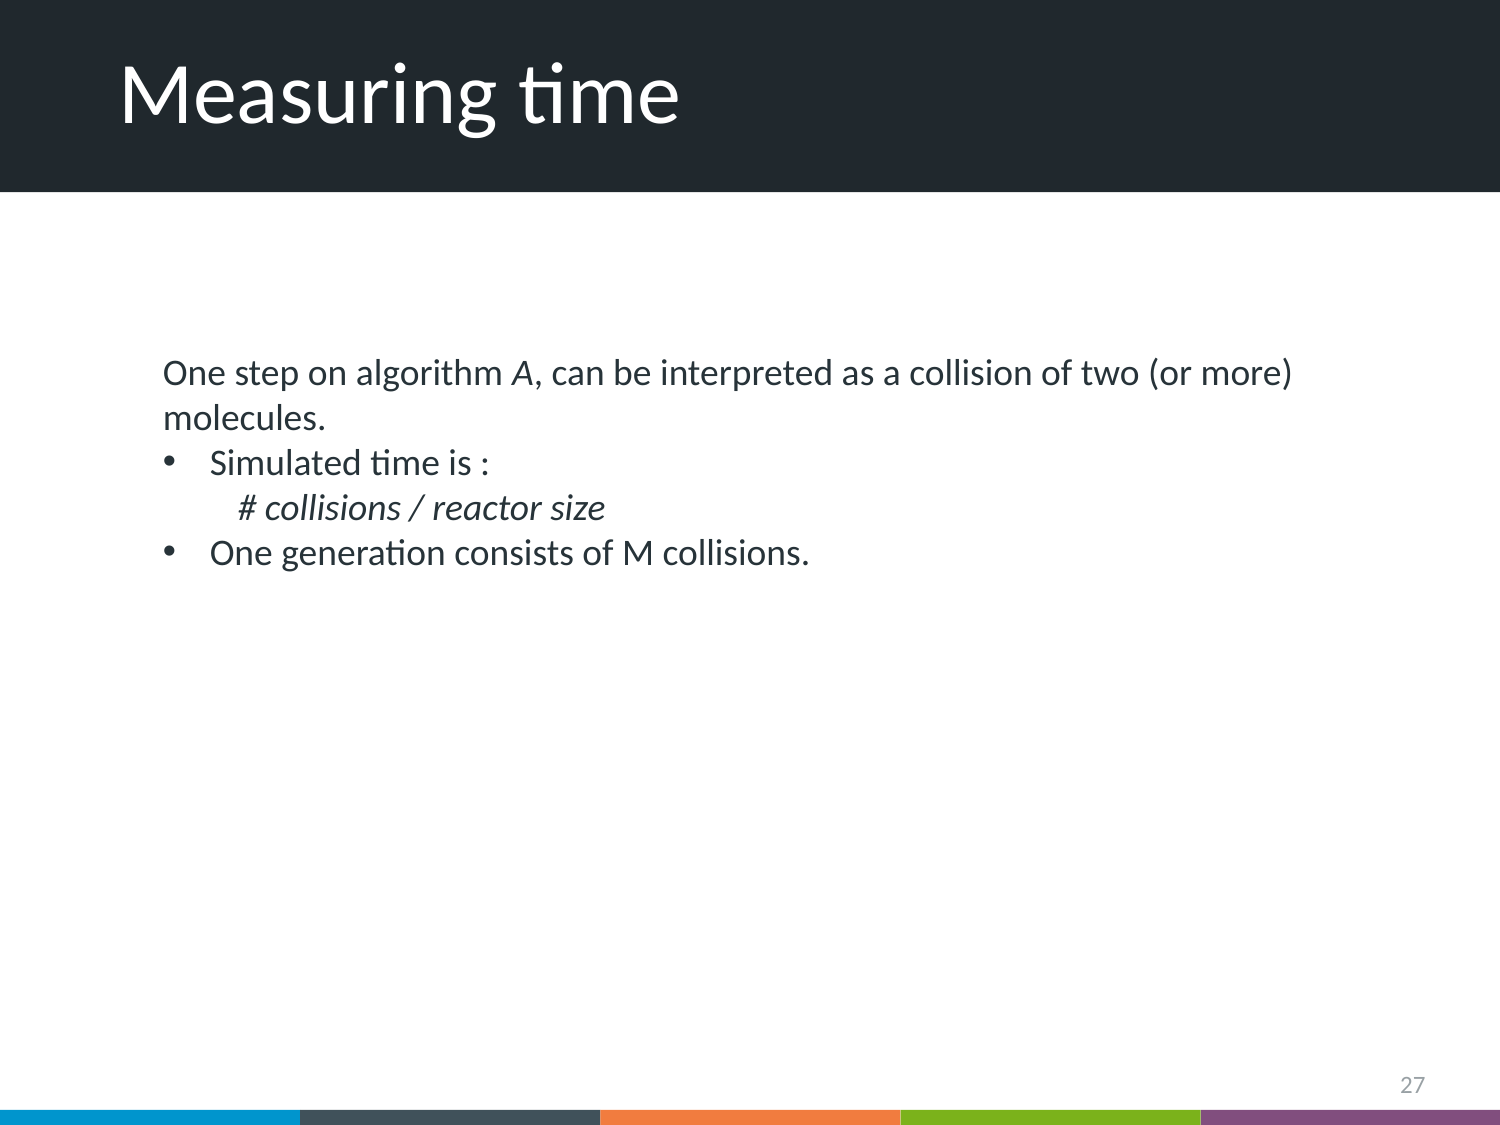

# Measuring time
One step on algorithm A, can be interpreted as a collision of two (or more) molecules.
Simulated time is :
# collisions / reactor size
One generation consists of M collisions.

27